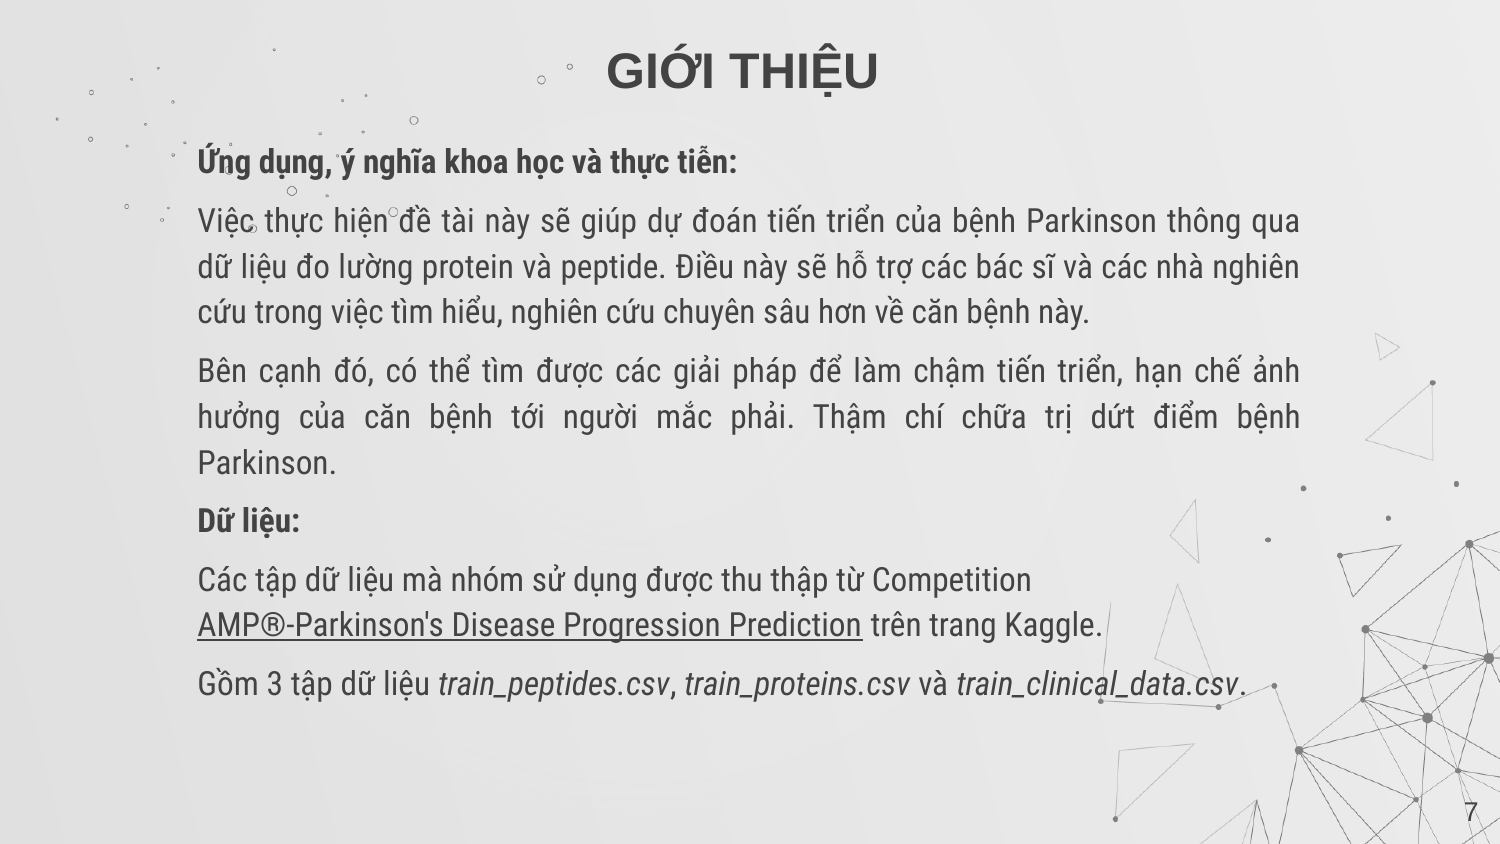

GIỚI THIỆU
Ứng dụng, ý nghĩa khoa học và thực tiễn:
Việc thực hiện đề tài này sẽ giúp dự đoán tiến triển của bệnh Parkinson thông qua dữ liệu đo lường protein và peptide. Điều này sẽ hỗ trợ các bác sĩ và các nhà nghiên cứu trong việc tìm hiểu, nghiên cứu chuyên sâu hơn về căn bệnh này.
Bên cạnh đó, có thể tìm được các giải pháp để làm chậm tiến triển, hạn chế ảnh hưởng của căn bệnh tới người mắc phải. Thậm chí chữa trị dứt điểm bệnh Parkinson.
Dữ liệu:
Các tập dữ liệu mà nhóm sử dụng được thu thập từ Competition AMP®-Parkinson's Disease Progression Prediction trên trang Kaggle.
Gồm 3 tập dữ liệu train_peptides.csv, train_proteins.csv và train_clinical_data.csv.

7